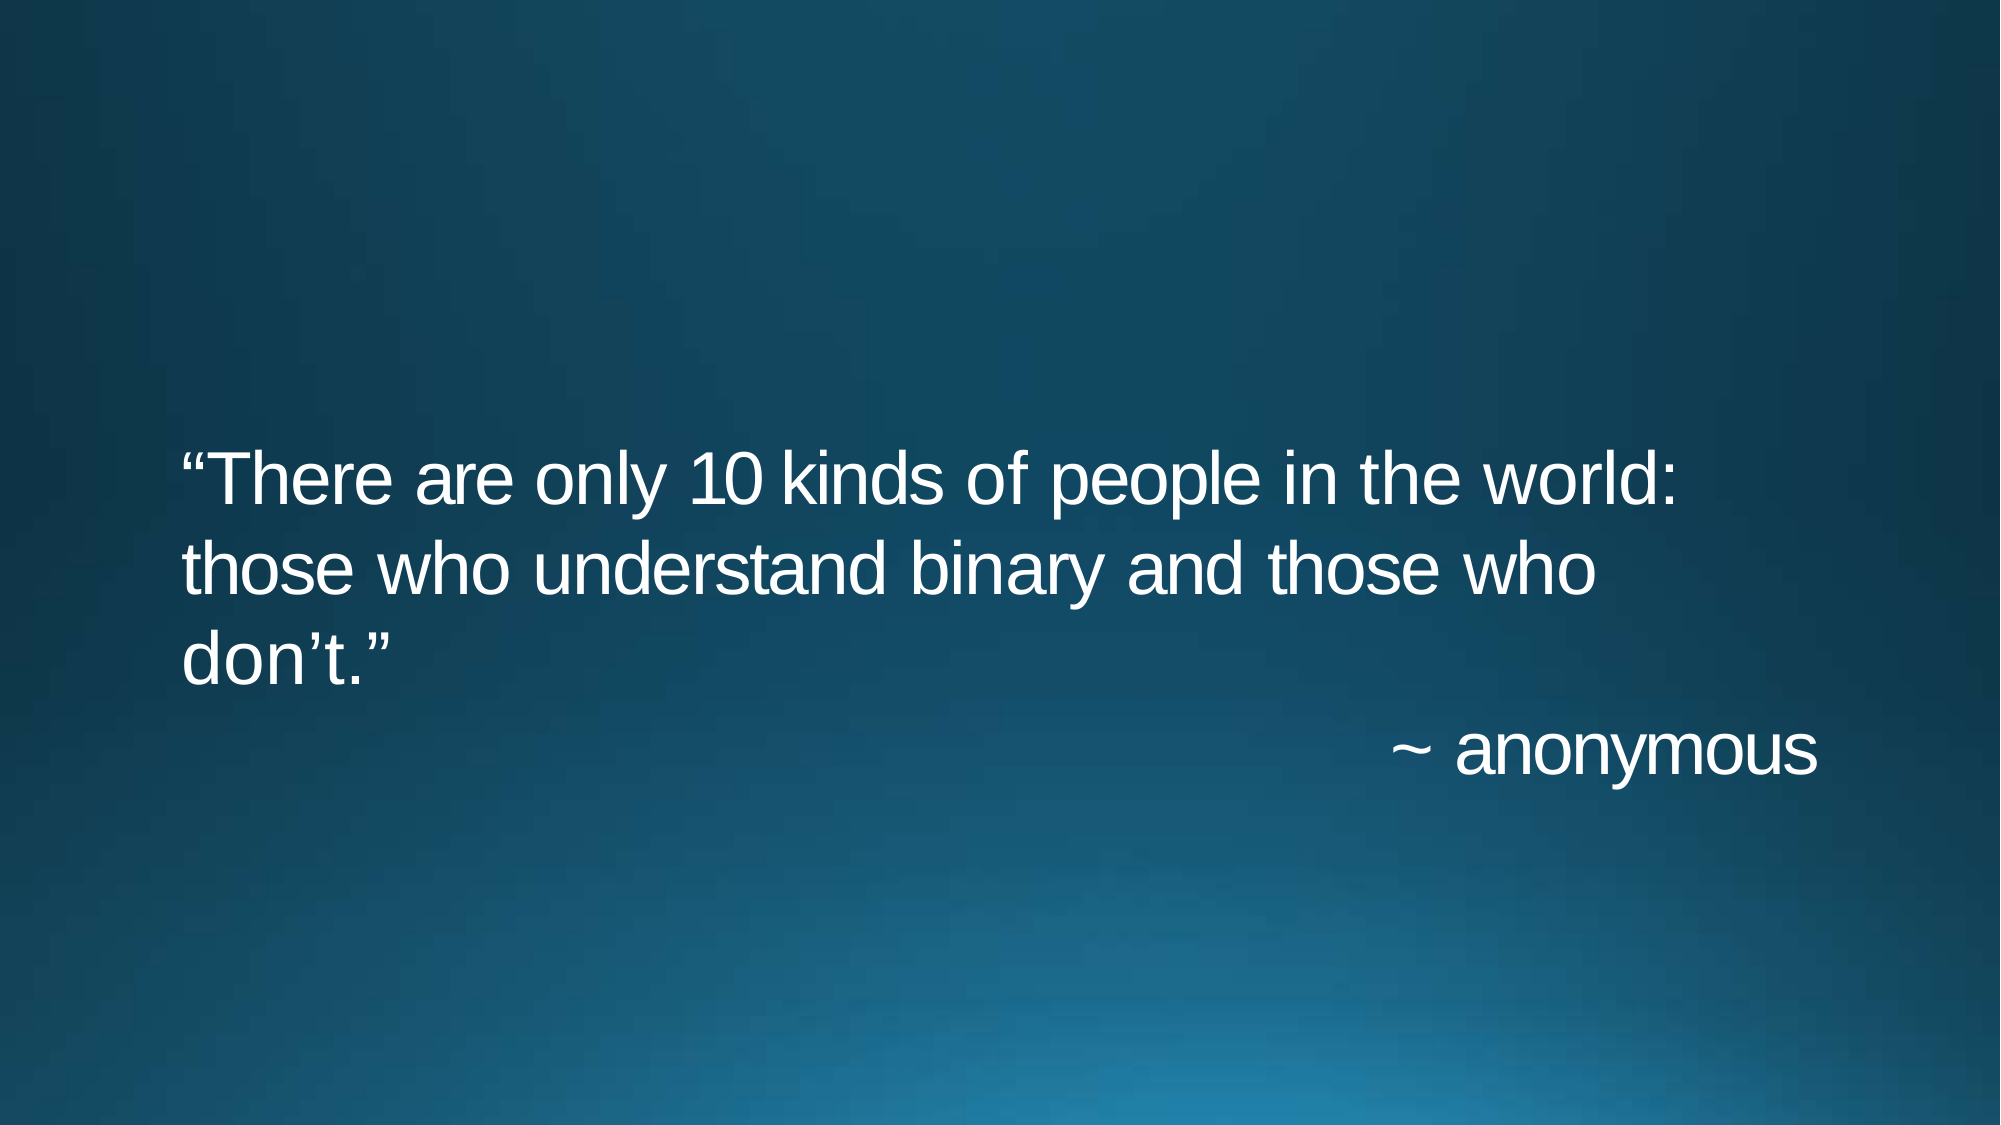

# “There are only 10 kinds of people in the world:  those who understand binary and those who don’t.”
~ anonymous